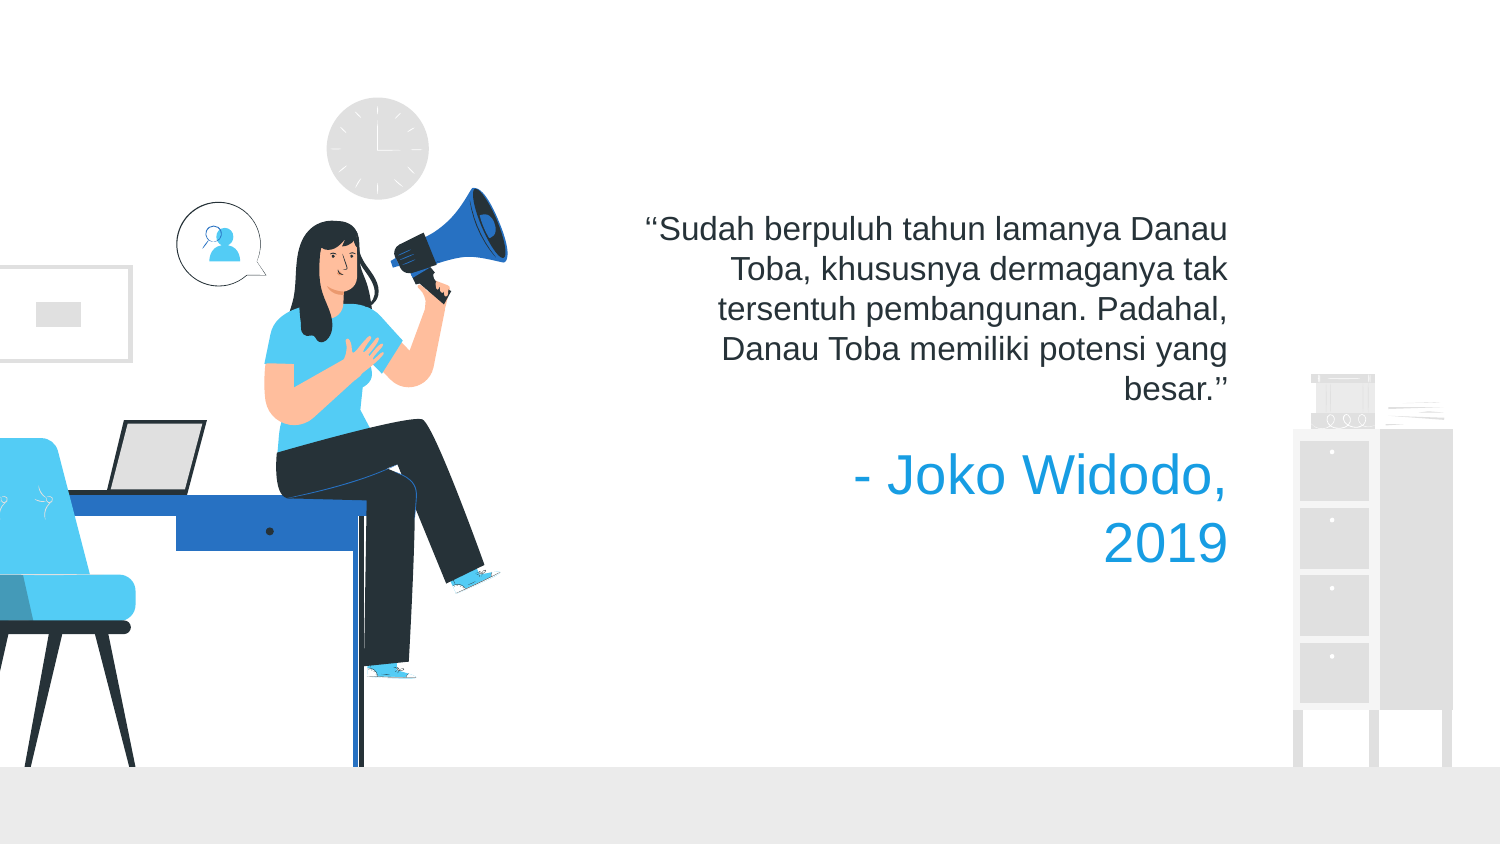

‘‘Sudah berpuluh tahun lamanya Danau Toba, khususnya dermaganya tak tersentuh pembangunan. Padahal, Danau Toba memiliki potensi yang besar.’’
# - Joko Widodo, 2019